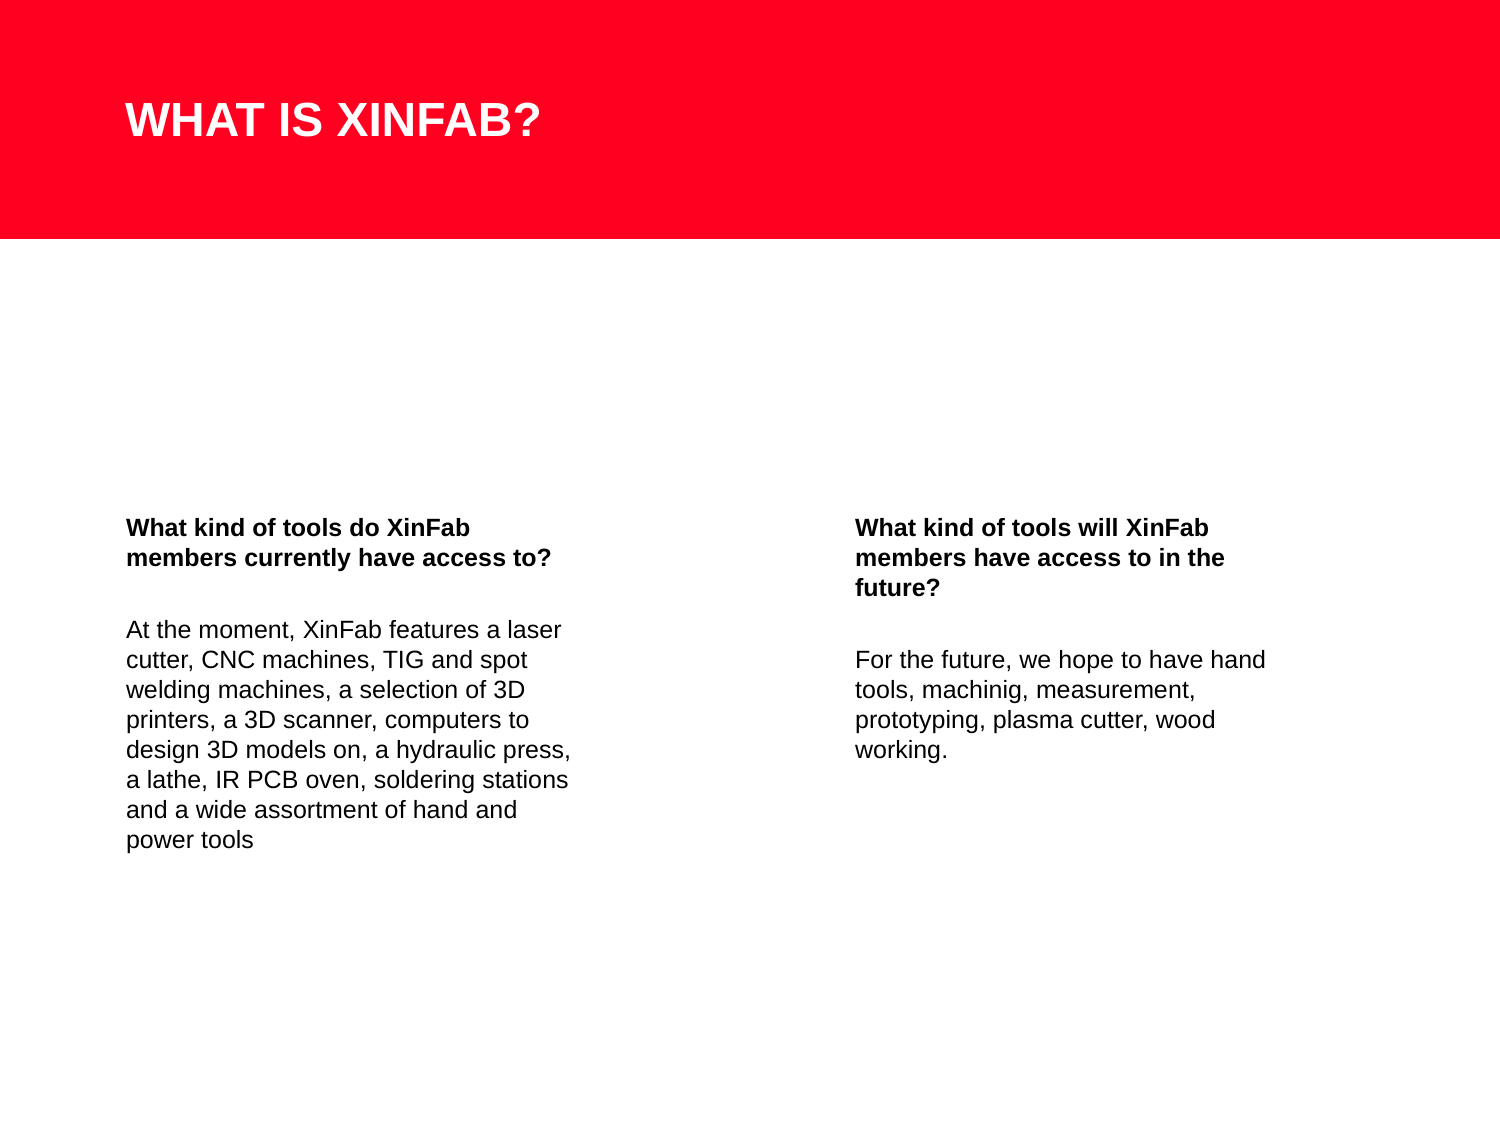

WHAT IS XINFAB?
What kind of tools do XinFab  members currently have access to?

At the moment, XinFab features a laser cutter, CNC machines, TIG and spot welding machines, a selection of 3D printers, a 3D scanner, computers to design 3D models on, a hydraulic press, a lathe, IR PCB oven, soldering stations and a wide assortment of hand and power tools
What kind of tools will XinFab  members have access to in the future?

For the future, we hope to have hand tools, machinig, measurement, prototyping, plasma cutter, wood working.